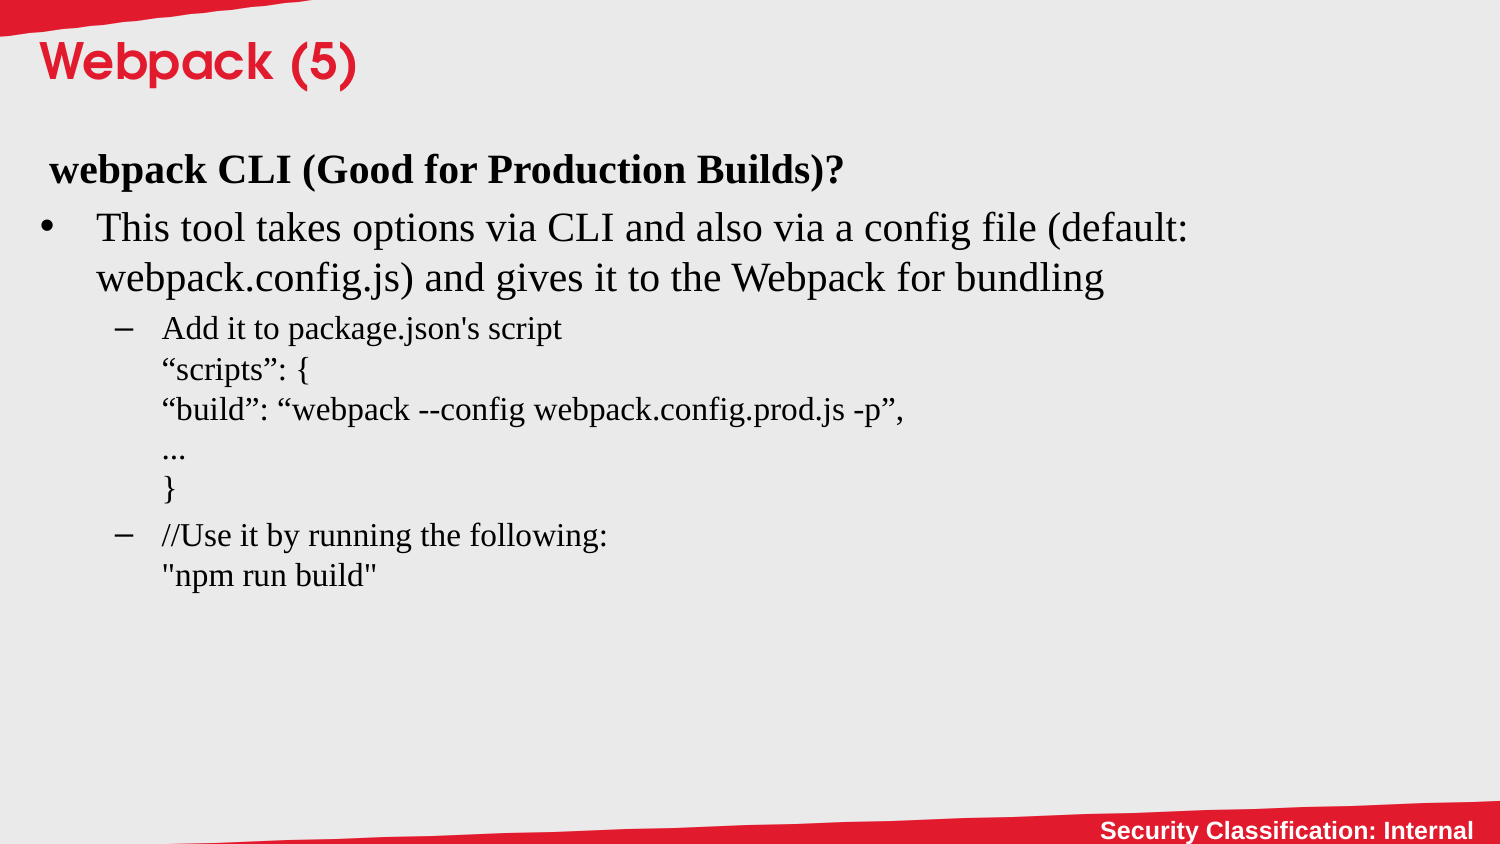

# Webpack (5)
 webpack CLI (Good for Production Builds)?
This tool takes options via CLI and also via a config file (default: webpack.config.js) and gives it to the Webpack for bundling
Add it to package.json's script
“scripts”: {
“build”: “webpack --config webpack.config.prod.js -p”,
...
}
//Use it by running the following:
"npm run build"